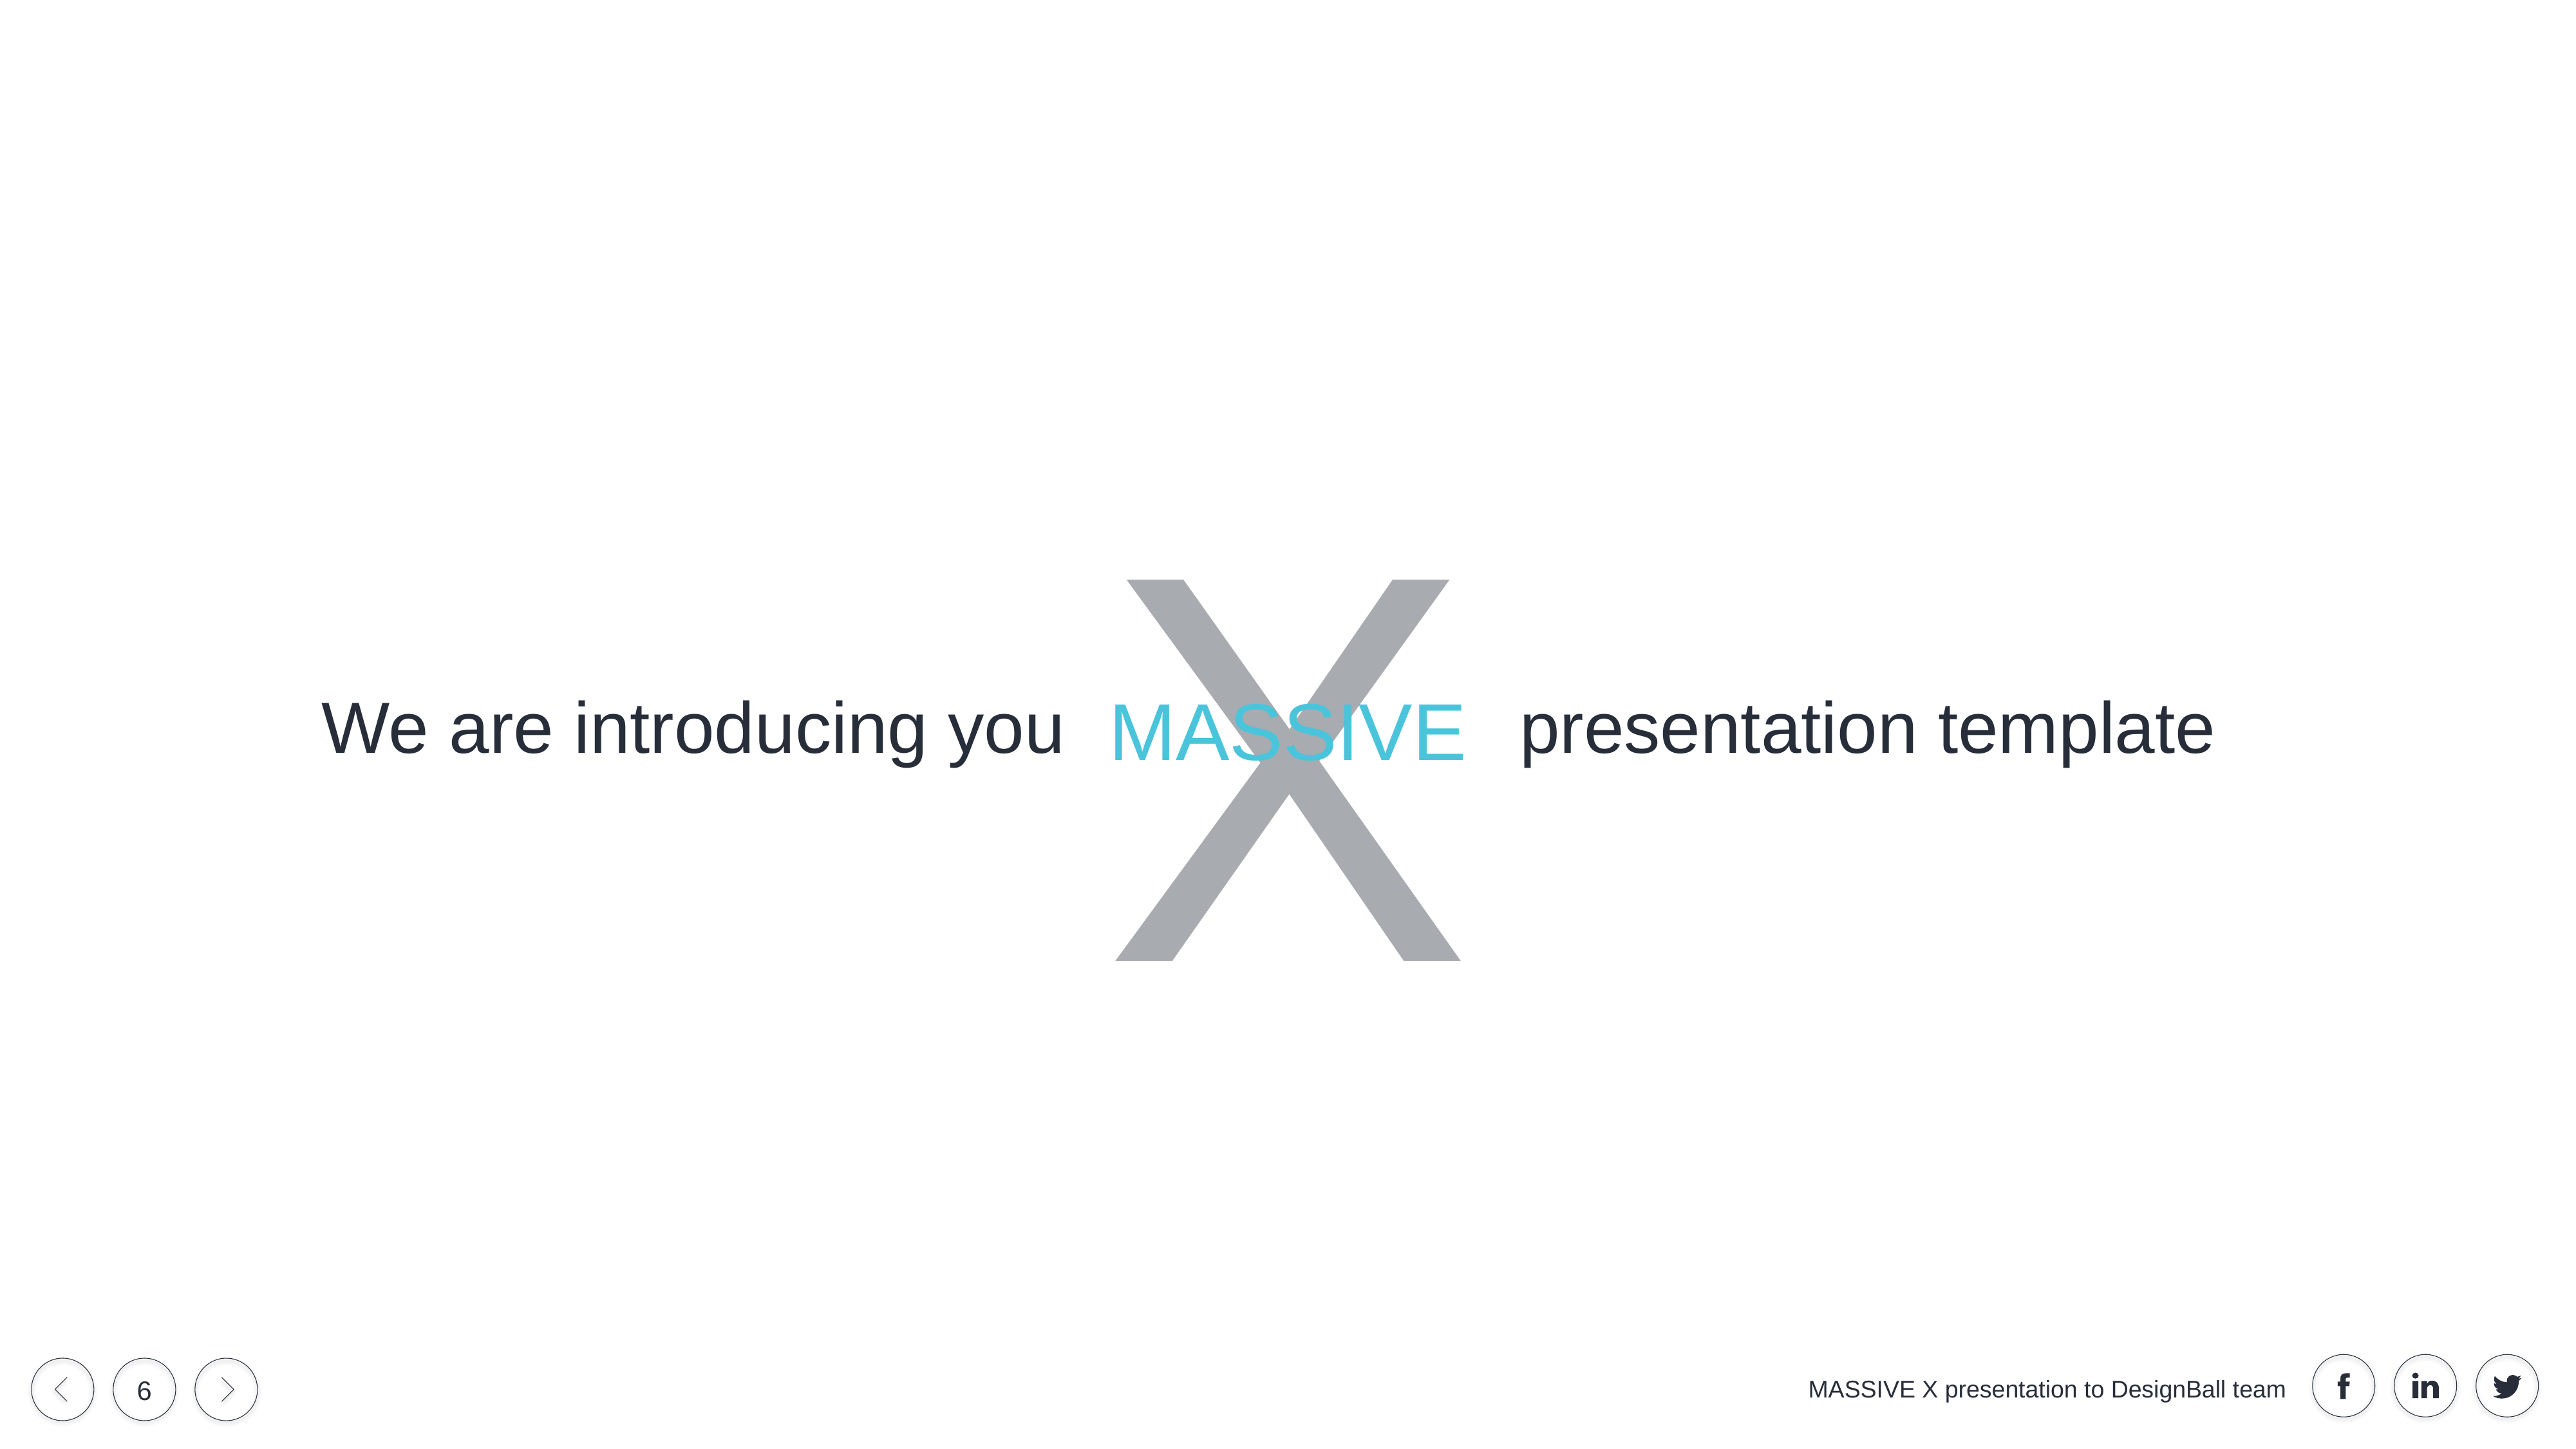

X
MASSIVE
We are introducing you
presentation template